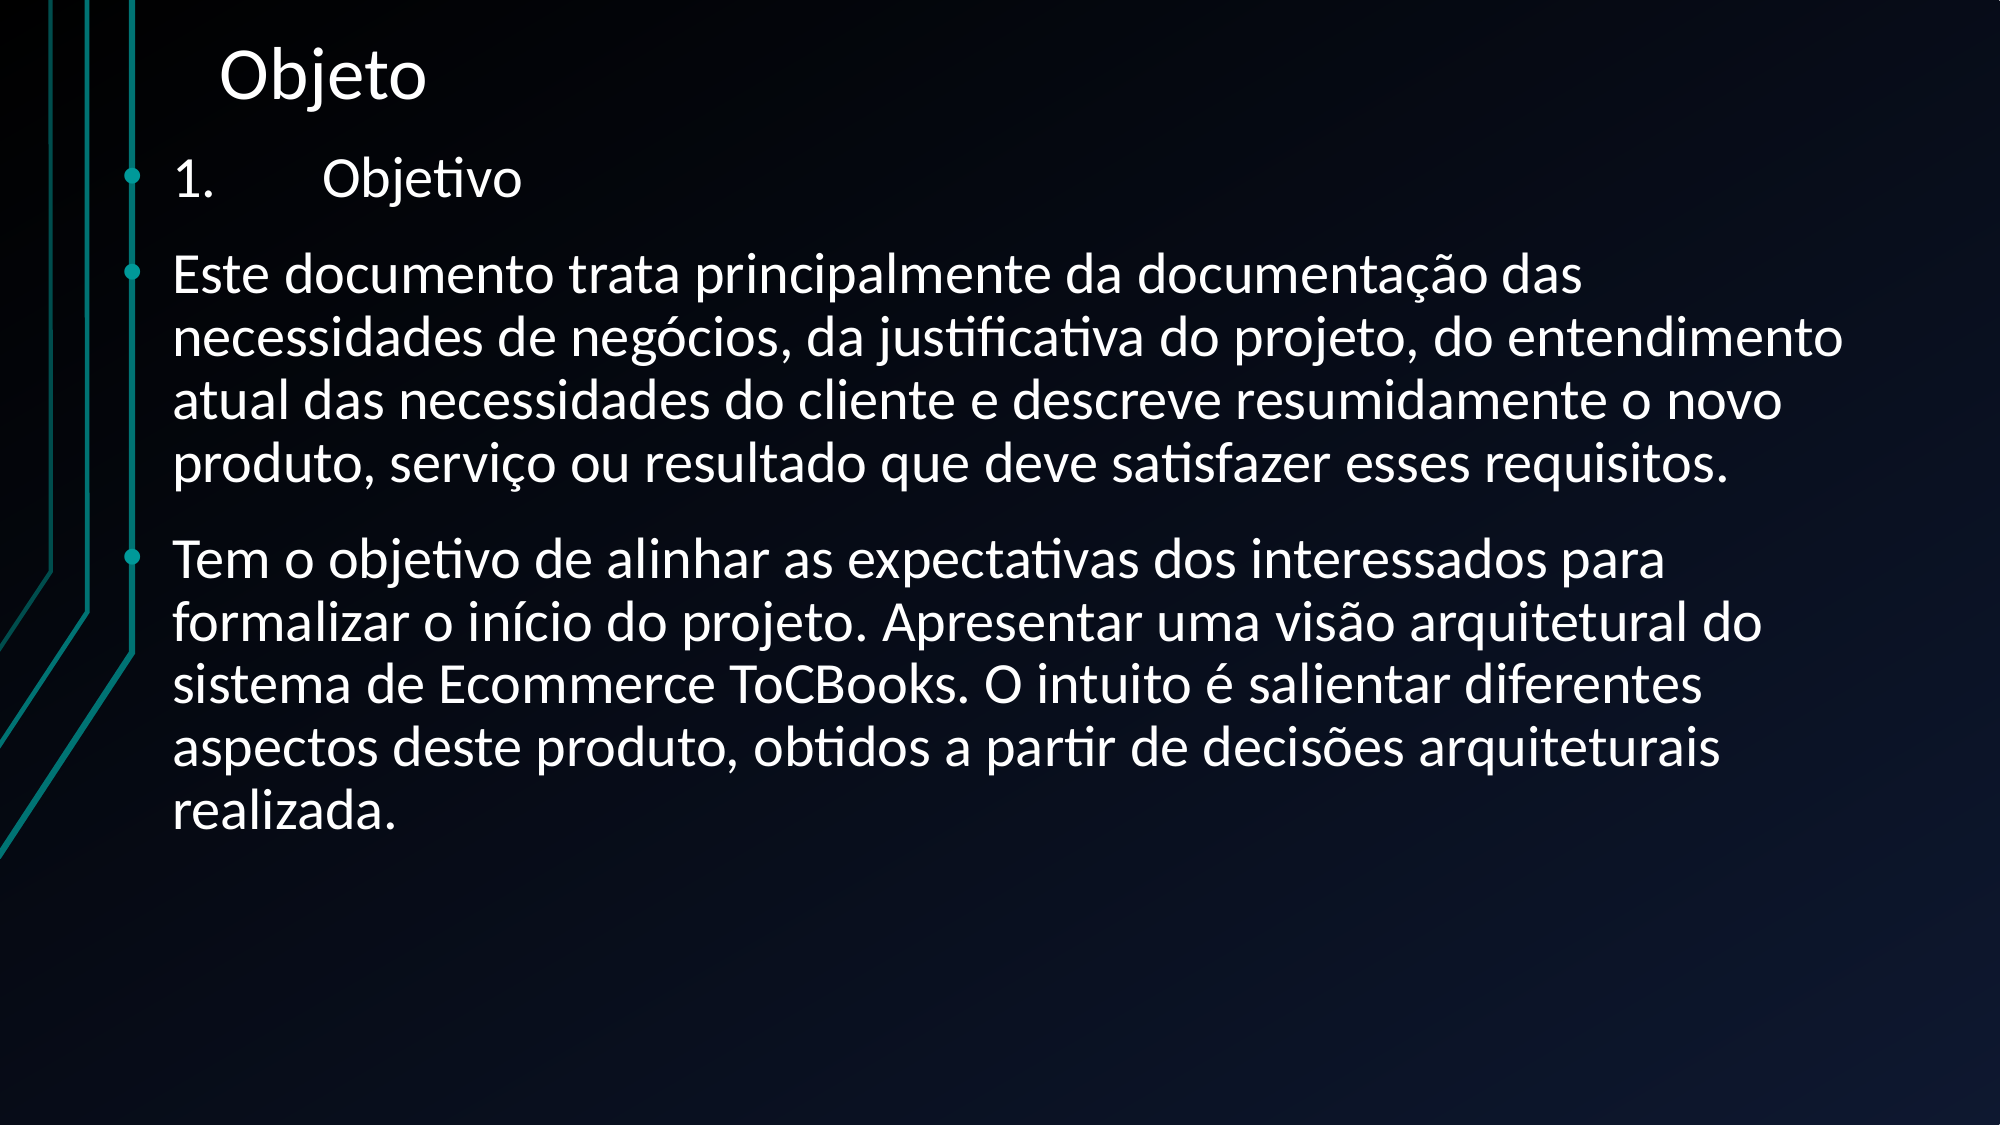

# Objeto
1.	Objetivo
Este documento trata principalmente da documentação das necessidades de negócios, da justificativa do projeto, do entendimento atual das necessidades do cliente e descreve resumidamente o novo produto, serviço ou resultado que deve satisfazer esses requisitos.
Tem o objetivo de alinhar as expectativas dos interessados para formalizar o início do projeto. Apresentar uma visão arquitetural do sistema de Ecommerce ToCBooks. O intuito é salientar diferentes aspectos deste produto, obtidos a partir de decisões arquiteturais realizada.